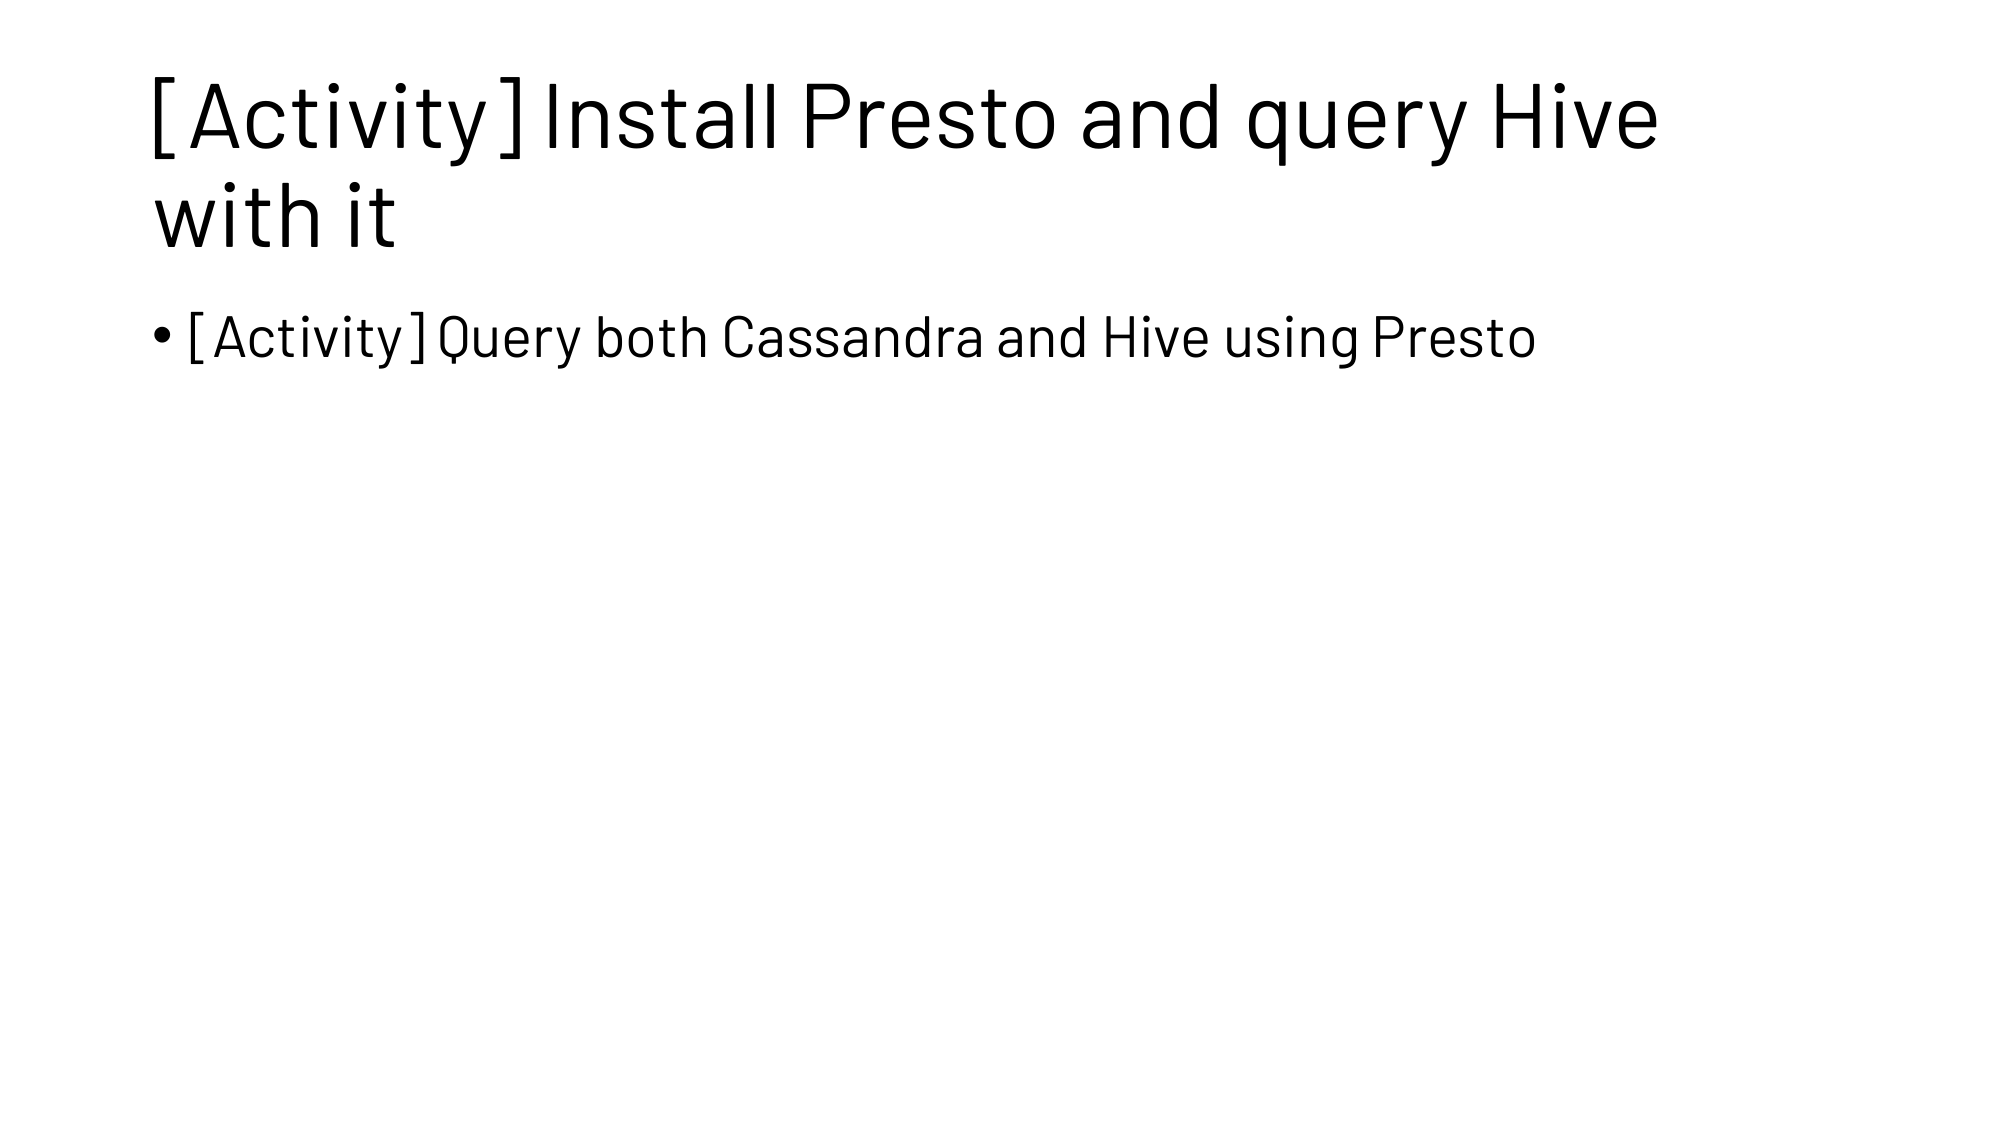

# [Activity] Install Presto and query Hive with it
[Activity] Query both Cassandra and Hive using Presto